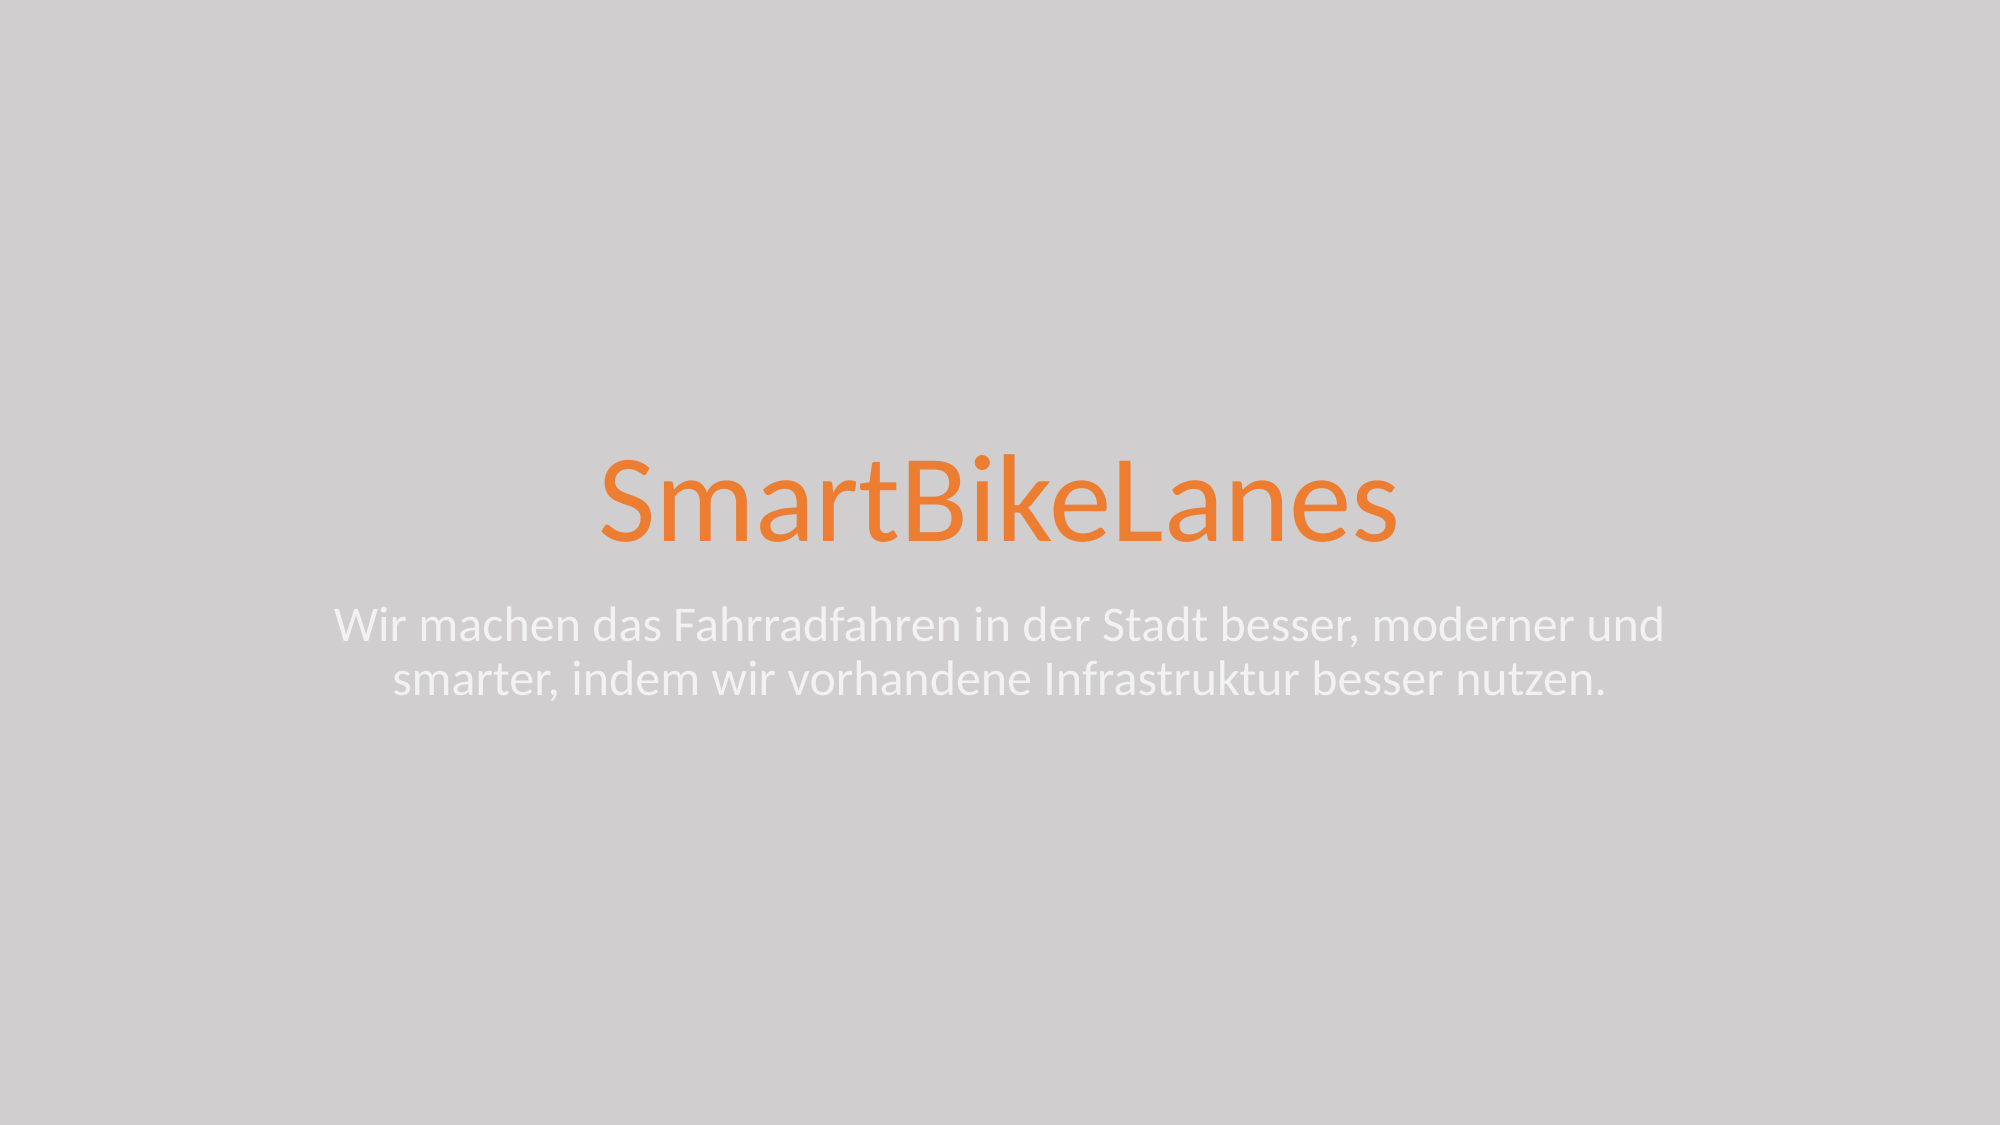

# SmartBikeLanes
Wir machen das Fahrradfahren in der Stadt besser, moderner und smarter, indem wir vorhandene Infrastruktur besser nutzen.